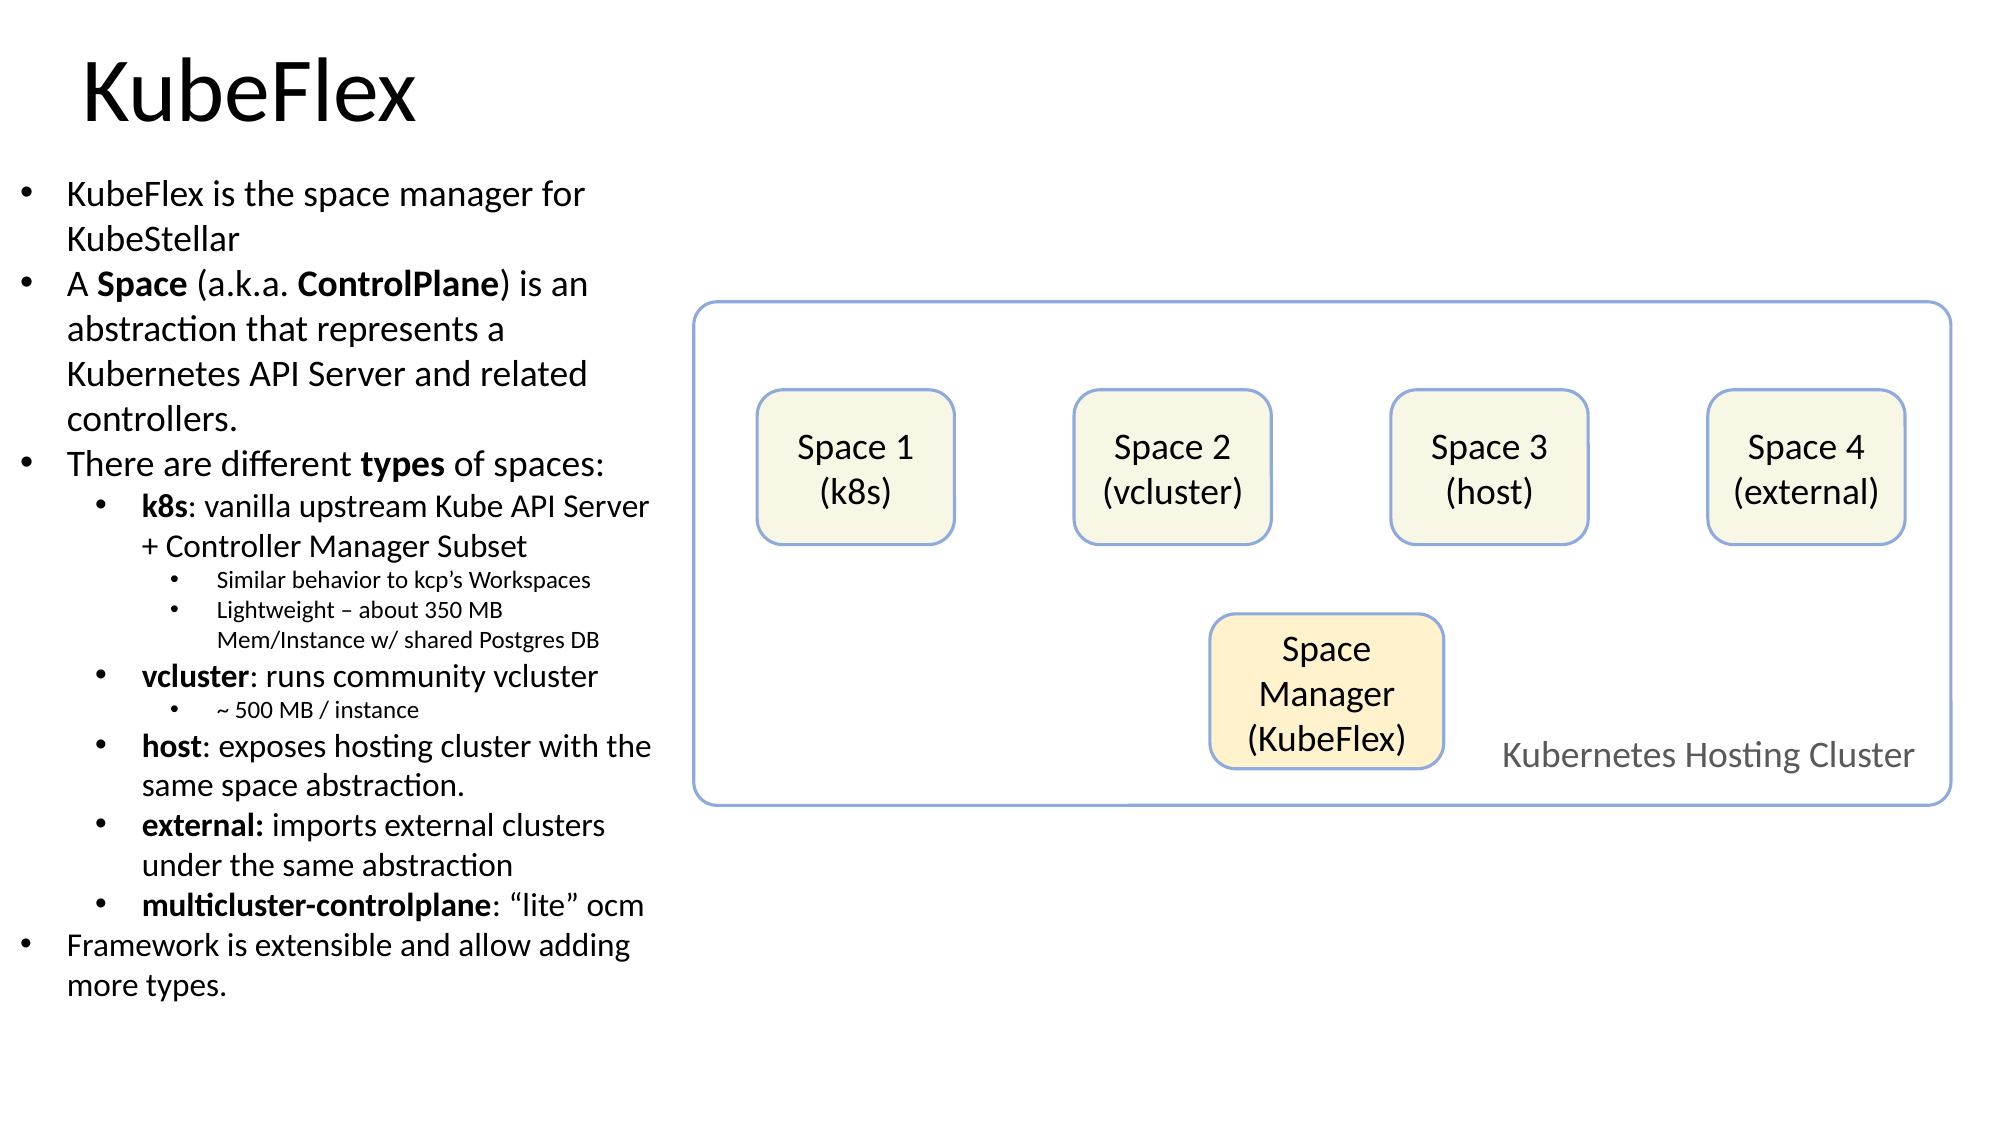

# KubeFlex
KubeFlex is the space manager for KubeStellar
A Space (a.k.a. ControlPlane) is an abstraction that represents a Kubernetes API Server and related controllers.
There are different types of spaces:
k8s: vanilla upstream Kube API Server + Controller Manager Subset
Similar behavior to kcp’s Workspaces
Lightweight – about 350 MB Mem/Instance w/ shared Postgres DB
vcluster: runs community vcluster
~ 500 MB / instance
host: exposes hosting cluster with the same space abstraction.
external: imports external clusters under the same abstraction
multicluster-controlplane: “lite” ocm
Framework is extensible and allow adding more types.

Space 1
(k8s)
Space 2
(vcluster)
Space 3
(host)
Space 4
(external)
Space Manager
(KubeFlex)
Kubernetes Hosting Cluster